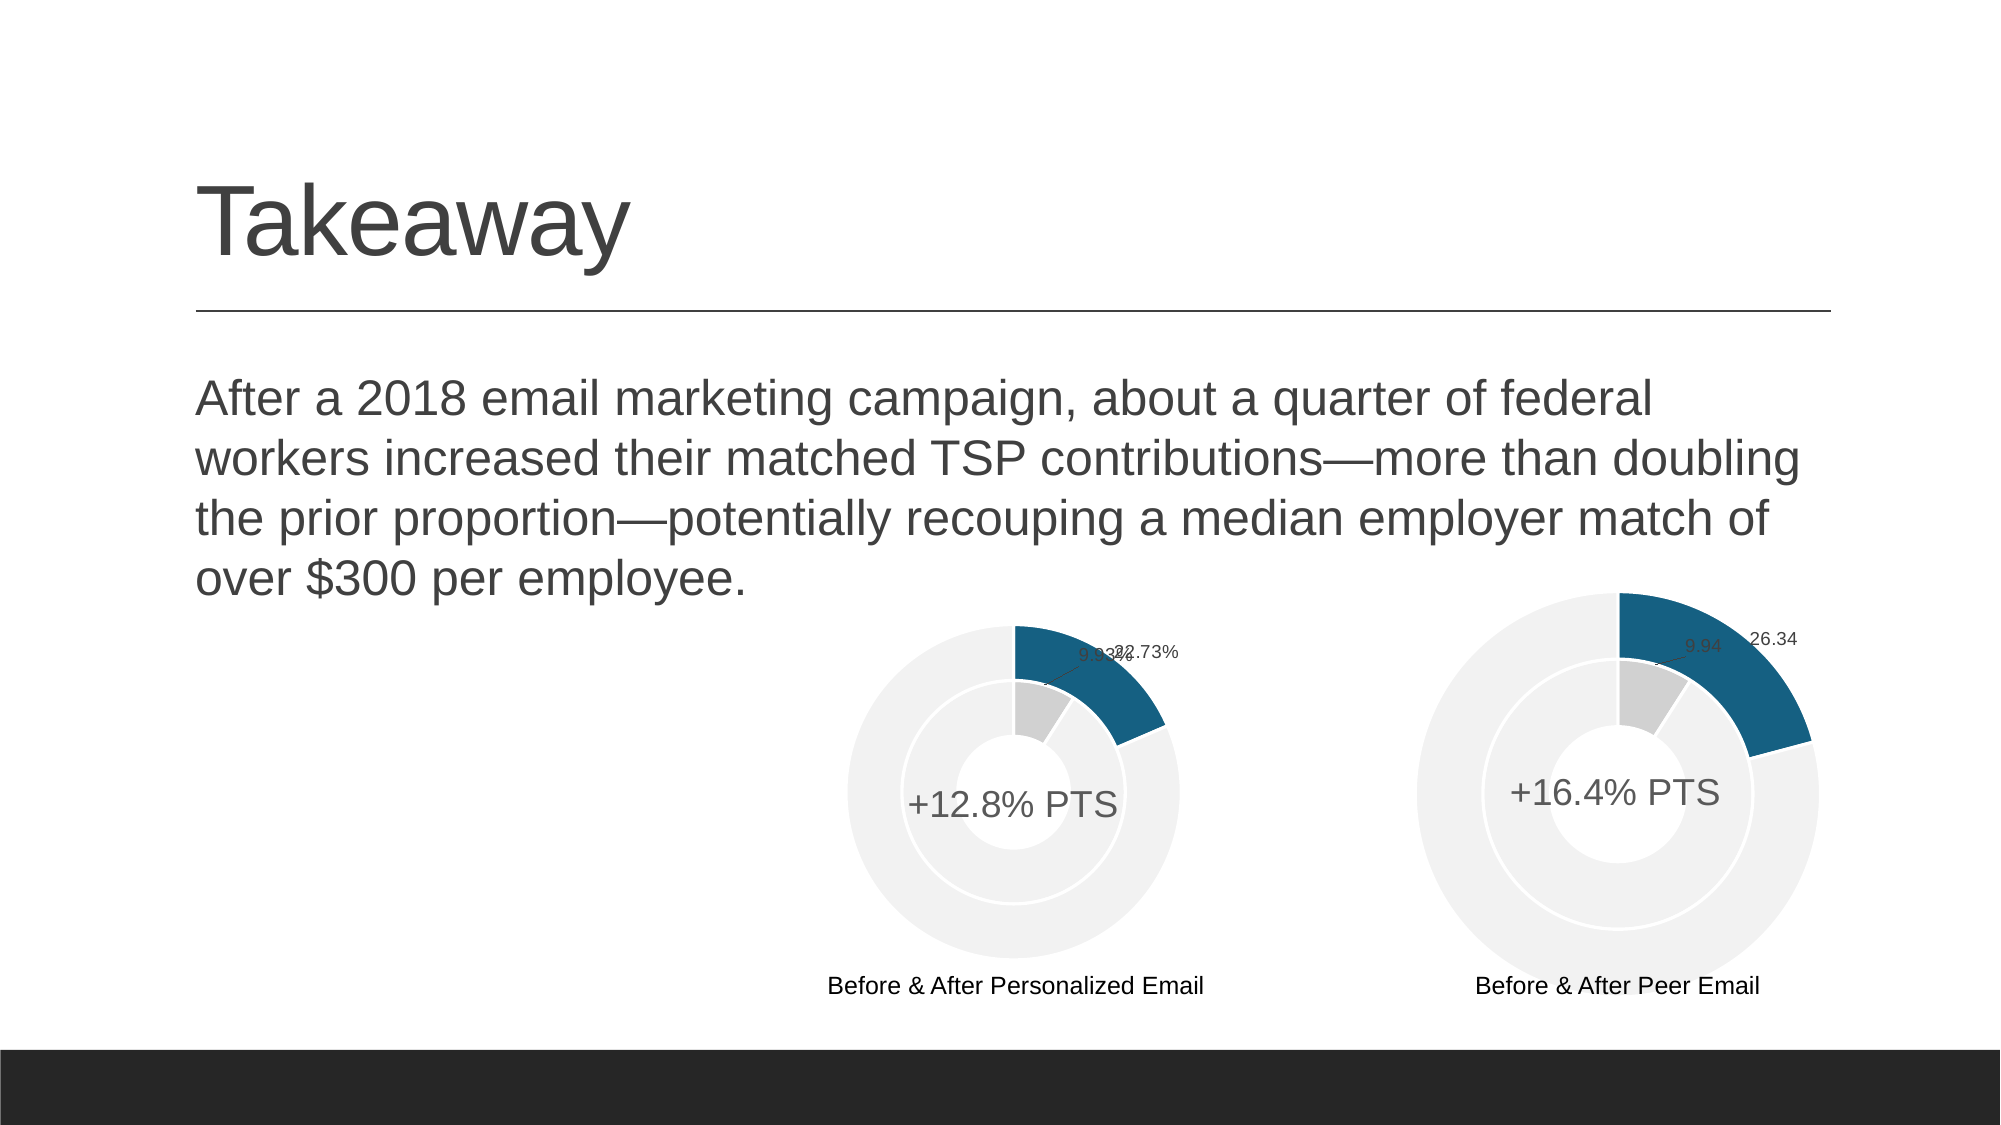

# Takeaway
After a 2018 email marketing campaign, about a quarter of federal workers increased their matched TSP contributions—more than doubling the prior proportion—potentially recouping a median employer match of over $300 per employee.

### Chart: +16.4% PTS

| Category |  |  |
|---|---|---|
Before & After Peer Email

### Chart: +12.8% PTS

| Category |  |  |
|---|---|---|
Before & After Personalized Email